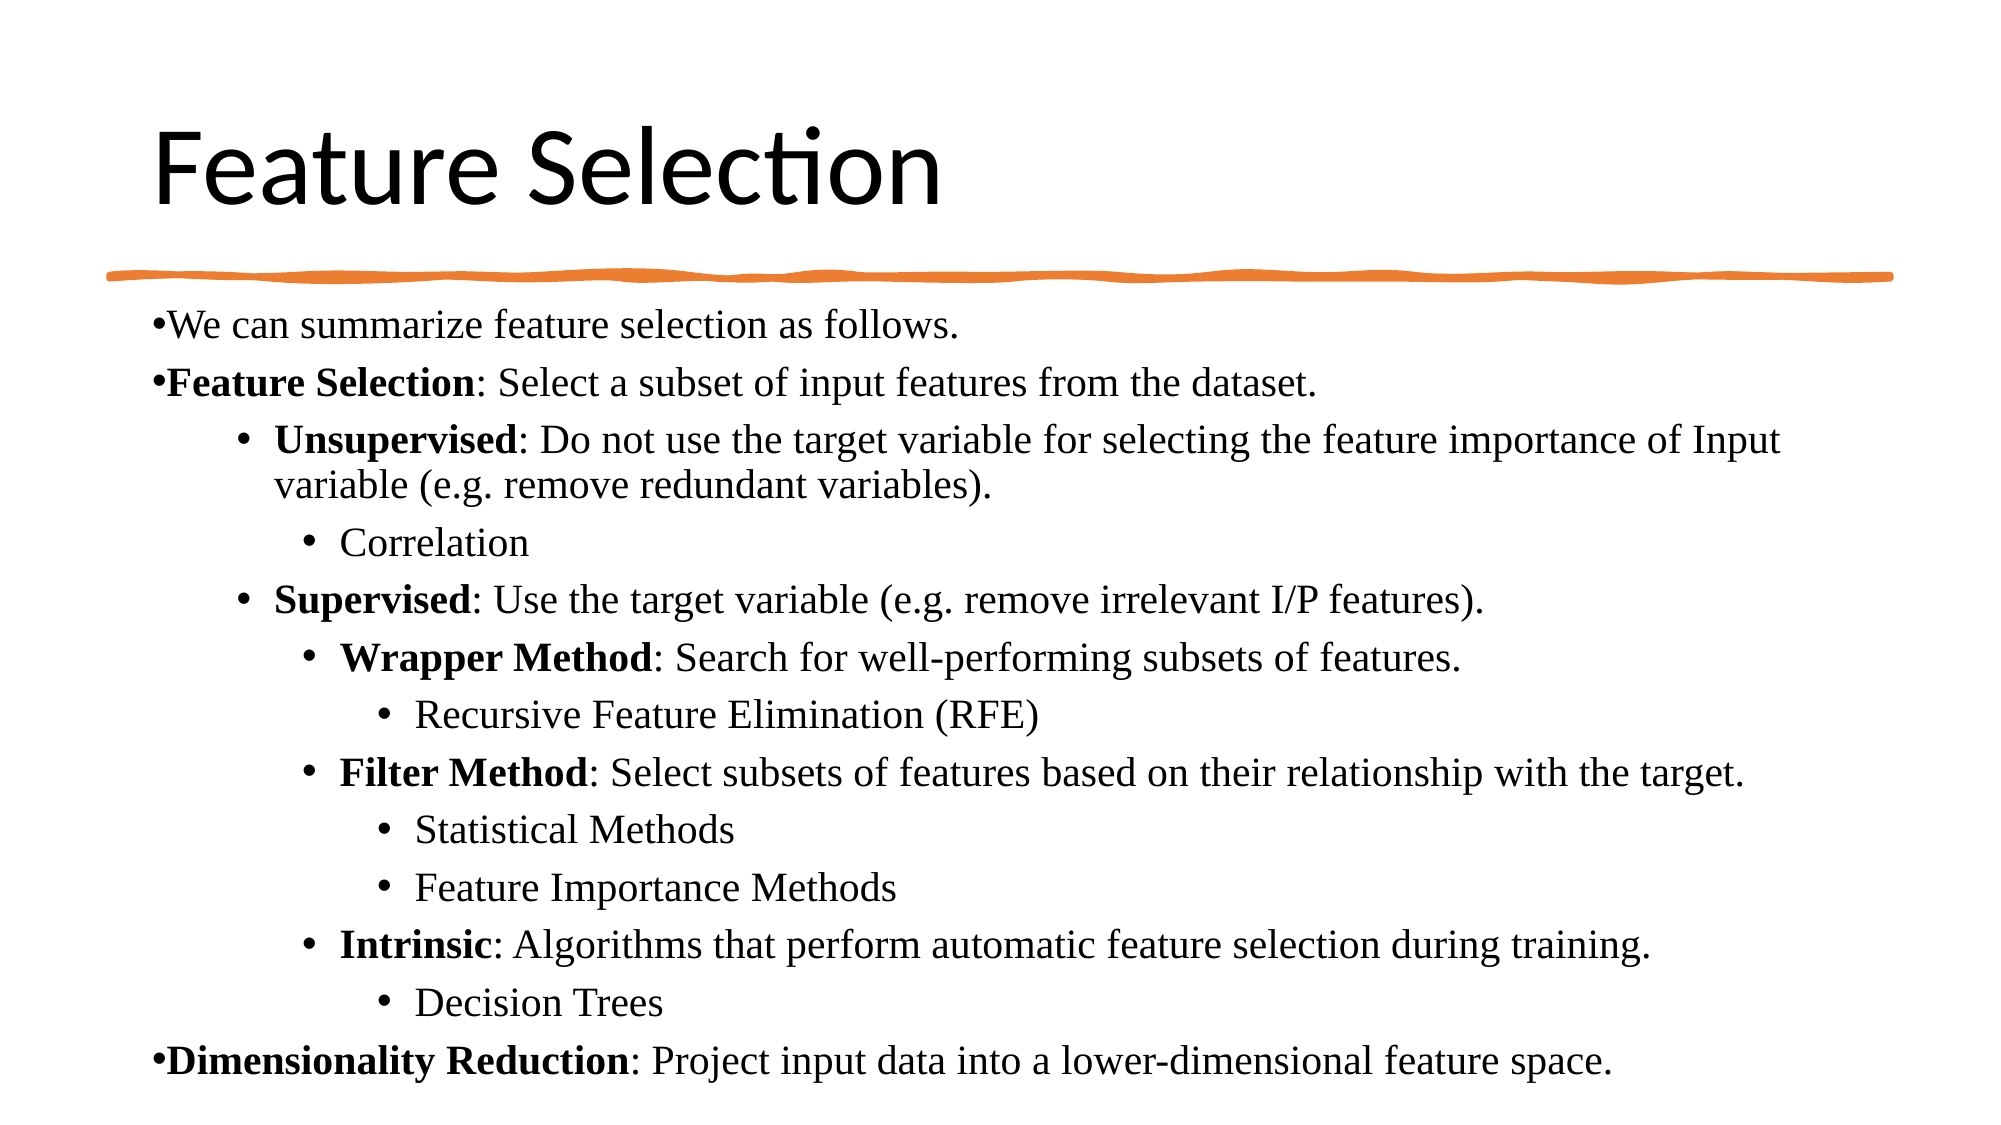

# Feature Selection

We can summarize feature selection as follows.
Feature Selection: Select a subset of input features from the dataset.
Unsupervised: Do not use the target variable for selecting the feature importance of Input variable (e.g. remove redundant variables).
Correlation
Supervised: Use the target variable (e.g. remove irrelevant I/P features).
Wrapper Method: Search for well-performing subsets of features.
Recursive Feature Elimination (RFE)
Filter Method: Select subsets of features based on their relationship with the target.
Statistical Methods
Feature Importance Methods
Intrinsic: Algorithms that perform automatic feature selection during training.
Decision Trees
Dimensionality Reduction: Project input data into a lower-dimensional feature space.